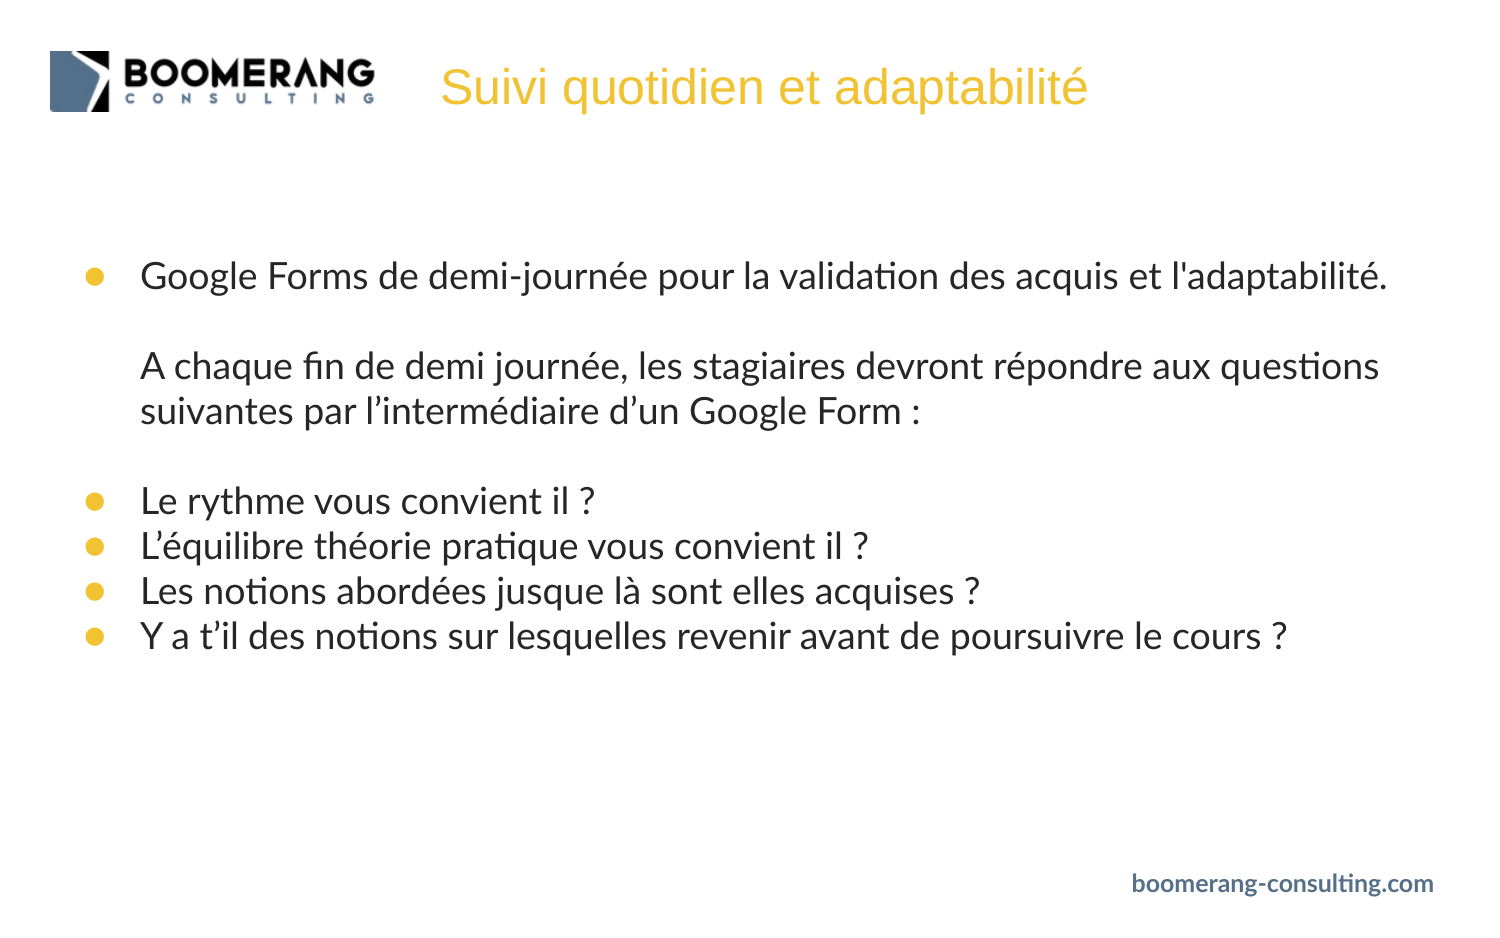

# Suivi quotidien et adaptabilité
Google Forms de demi-journée pour la validation des acquis et l'adaptabilité.

A chaque fin de demi journée, les stagiaires devront répondre aux questions suivantes par l’intermédiaire d’un Google Form :

Le rythme vous convient il ?
L’équilibre théorie pratique vous convient il ?
Les notions abordées jusque là sont elles acquises ?
Y a t’il des notions sur lesquelles revenir avant de poursuivre le cours ?